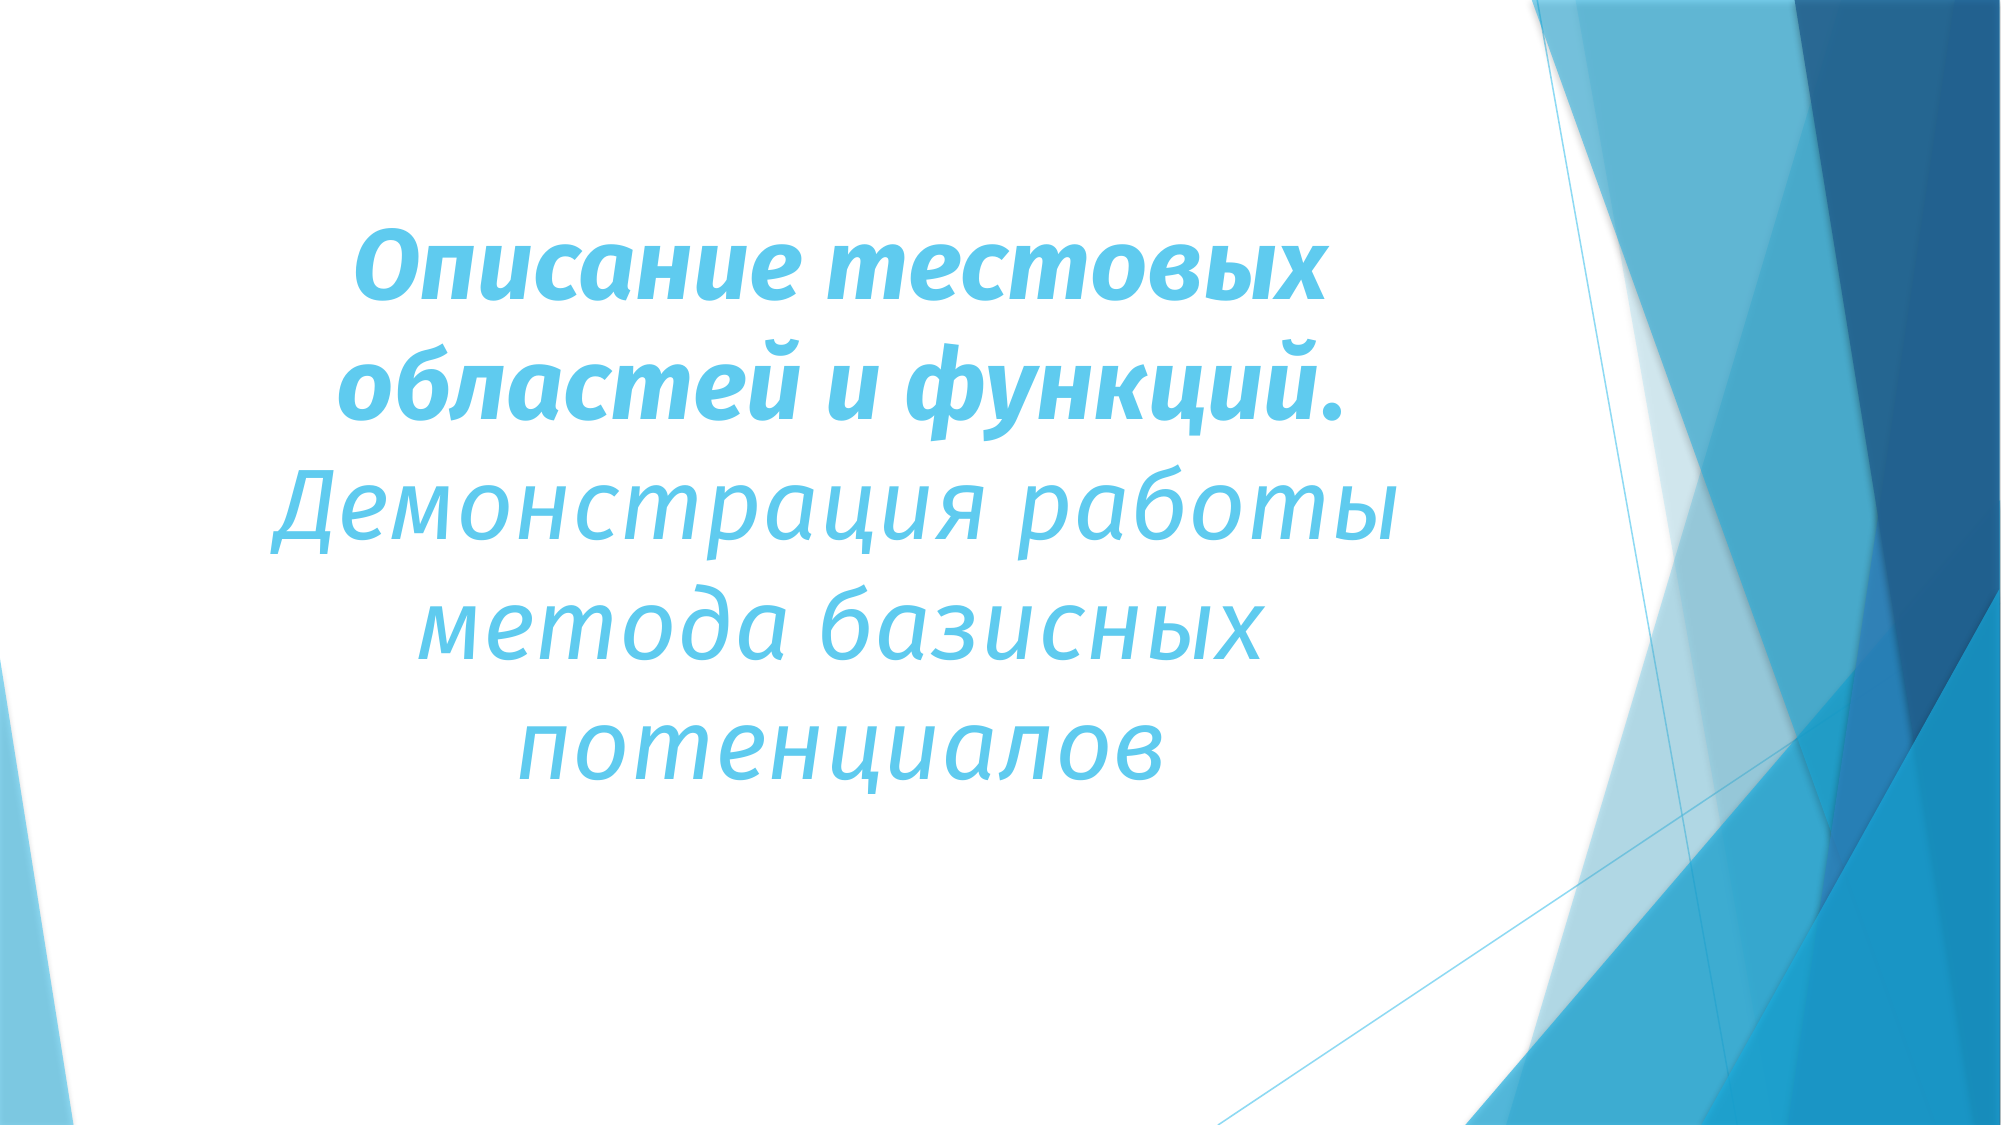

# Описание тестовых областей и функций. Демонстрация работы метода базисных потенциалов